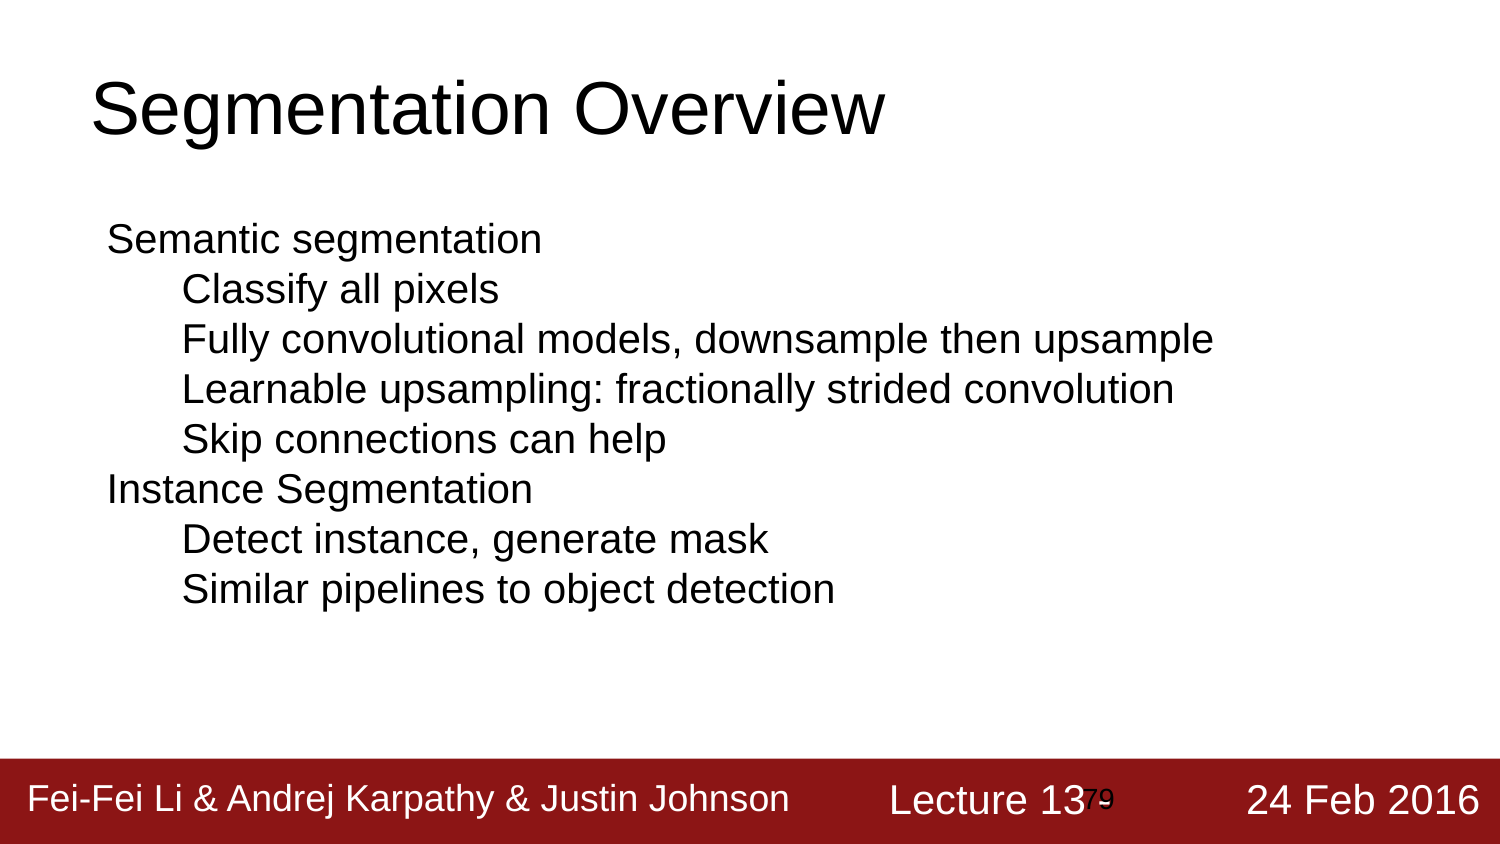

# Segmentation Overview
Semantic segmentation
Classify all pixels
Fully convolutional models, downsample then upsample
Learnable upsampling: fractionally strided convolution
Skip connections can help
Instance Segmentation
Detect instance, generate mask
Similar pipelines to object detection
79